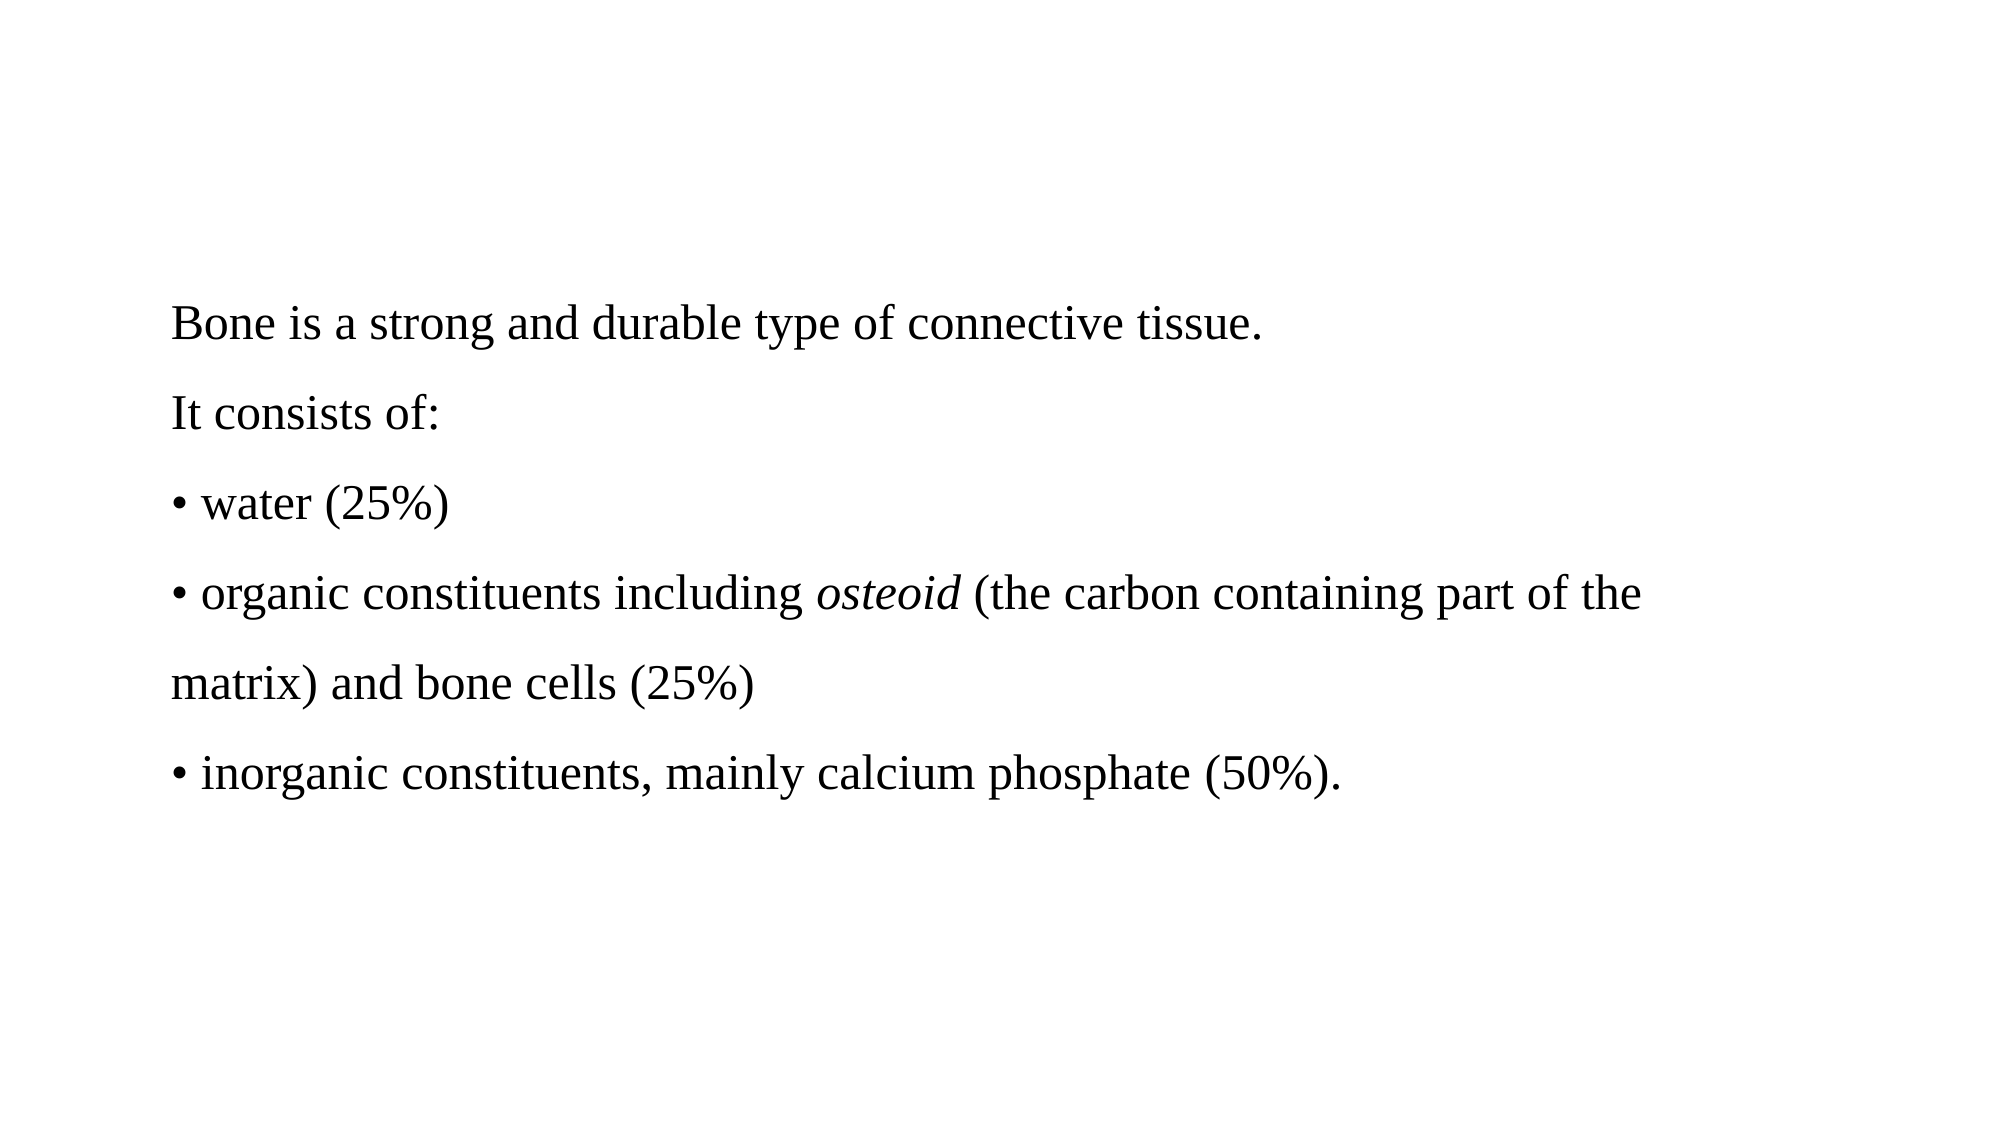

Bone is a strong and durable type of connective tissue.
It consists of:
• water (25%)
• organic constituents including osteoid (the carbon containing part of the matrix) and bone cells (25%)
• inorganic constituents, mainly calcium phosphate (50%).